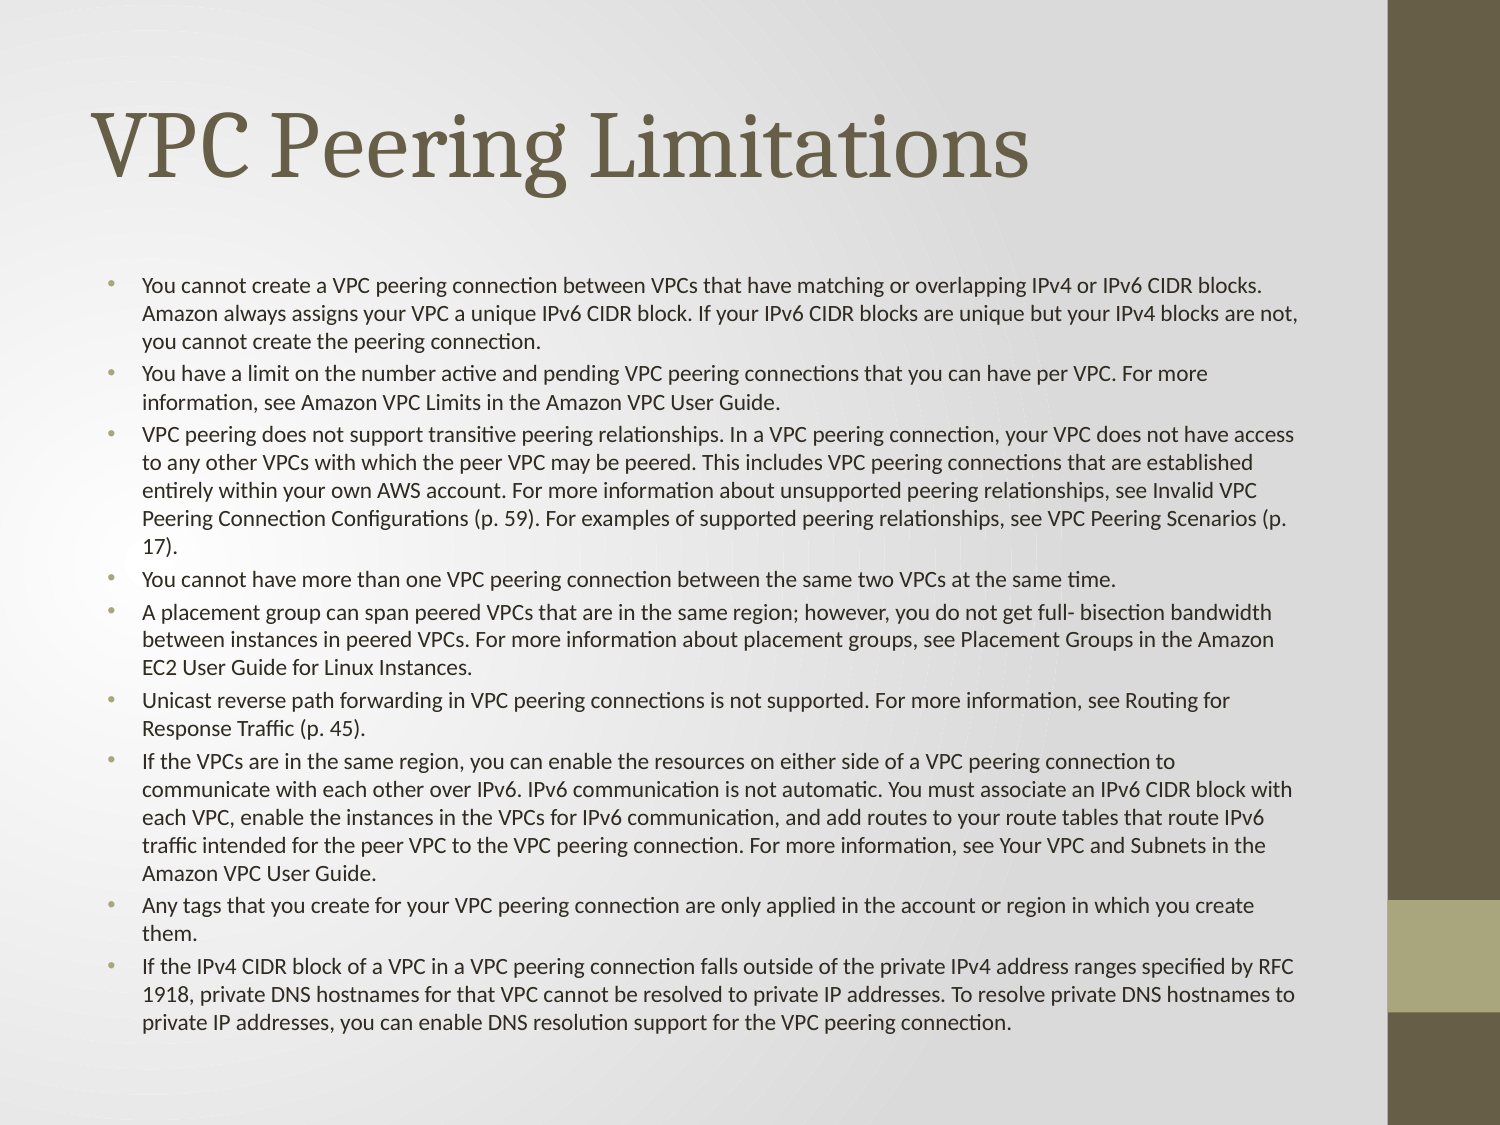

# VPC Peering Limitations
You cannot create a VPC peering connection between VPCs that have matching or overlapping IPv4 or IPv6 CIDR blocks. Amazon always assigns your VPC a unique IPv6 CIDR block. If your IPv6 CIDR blocks are unique but your IPv4 blocks are not, you cannot create the peering connection.
You have a limit on the number active and pending VPC peering connections that you can have per VPC. For more information, see Amazon VPC Limits in the Amazon VPC User Guide.
VPC peering does not support transitive peering relationships. In a VPC peering connection, your VPC does not have access to any other VPCs with which the peer VPC may be peered. This includes VPC peering connections that are established entirely within your own AWS account. For more information about unsupported peering relationships, see Invalid VPC Peering Connection Conﬁgurations (p. 59). For examples of supported peering relationships, see VPC Peering Scenarios (p. 17).
You cannot have more than one VPC peering connection between the same two VPCs at the same time.
A placement group can span peered VPCs that are in the same region; however, you do not get full- bisection bandwidth between instances in peered VPCs. For more information about placement groups, see Placement Groups in the Amazon EC2 User Guide for Linux Instances.
Unicast reverse path forwarding in VPC peering connections is not supported. For more information, see Routing for Response Traﬃc (p. 45).
If the VPCs are in the same region, you can enable the resources on either side of a VPC peering connection to communicate with each other over IPv6. IPv6 communication is not automatic. You must associate an IPv6 CIDR block with each VPC, enable the instances in the VPCs for IPv6 communication, and add routes to your route tables that route IPv6 traﬃc intended for the peer VPC to the VPC peering connection. For more information, see Your VPC and Subnets in the Amazon VPC User Guide.
Any tags that you create for your VPC peering connection are only applied in the account or region in which you create them.
If the IPv4 CIDR block of a VPC in a VPC peering connection falls outside of the private IPv4 address ranges speciﬁed by RFC 1918, private DNS hostnames for that VPC cannot be resolved to private IP addresses. To resolve private DNS hostnames to private IP addresses, you can enable DNS resolution support for the VPC peering connection.